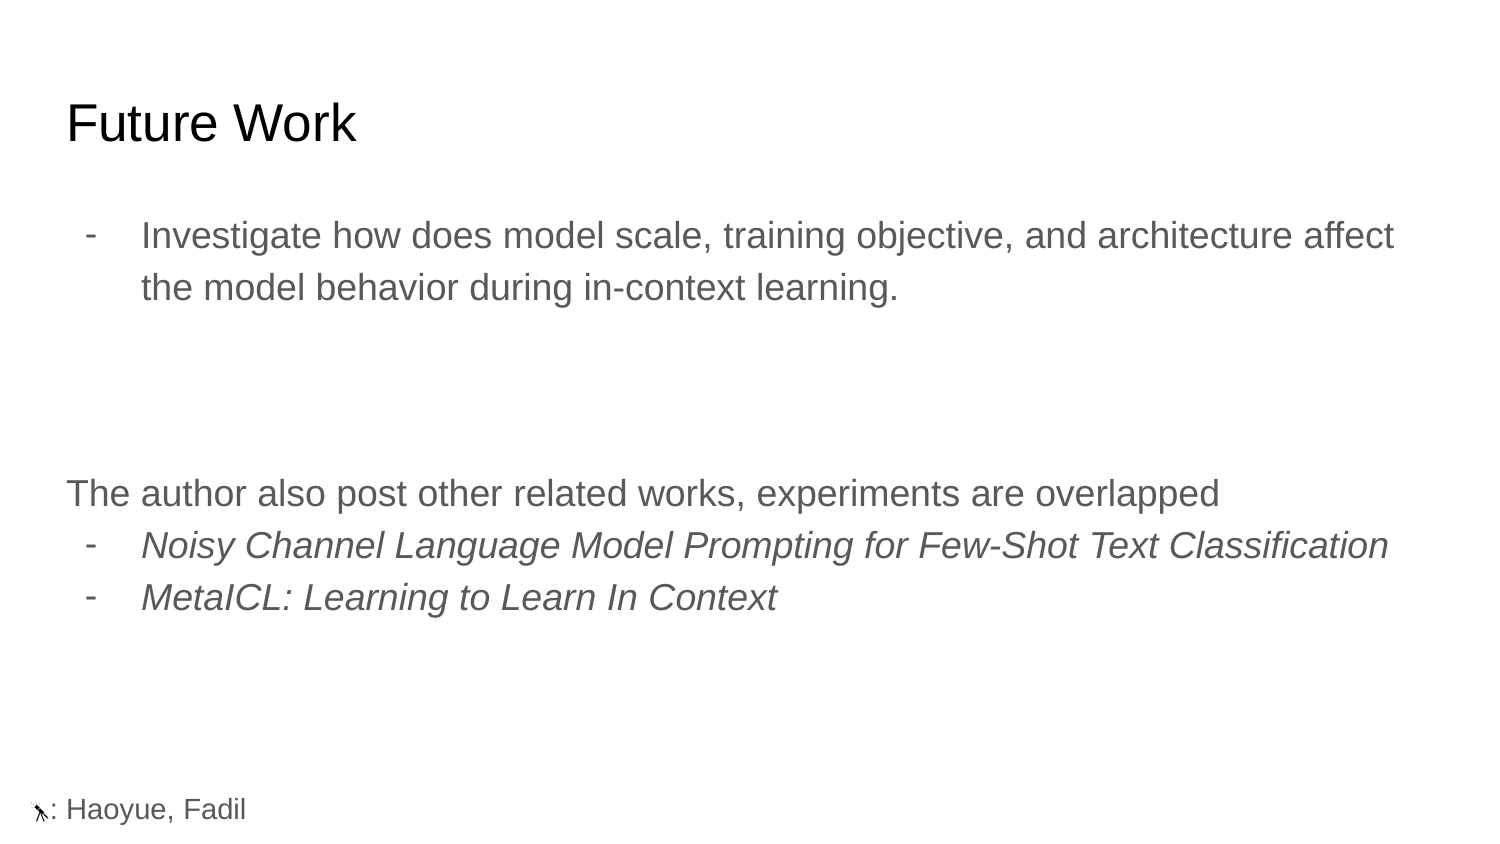

# Future Work
Investigate how does model scale, training objective, and architecture affect the model behavior during in-context learning.

The author also post other related works, experiments are overlapped
Noisy Channel Language Model Prompting for Few-Shot Text Classification
MetaICL: Learning to Learn In Context
🔭: Haoyue, Fadil